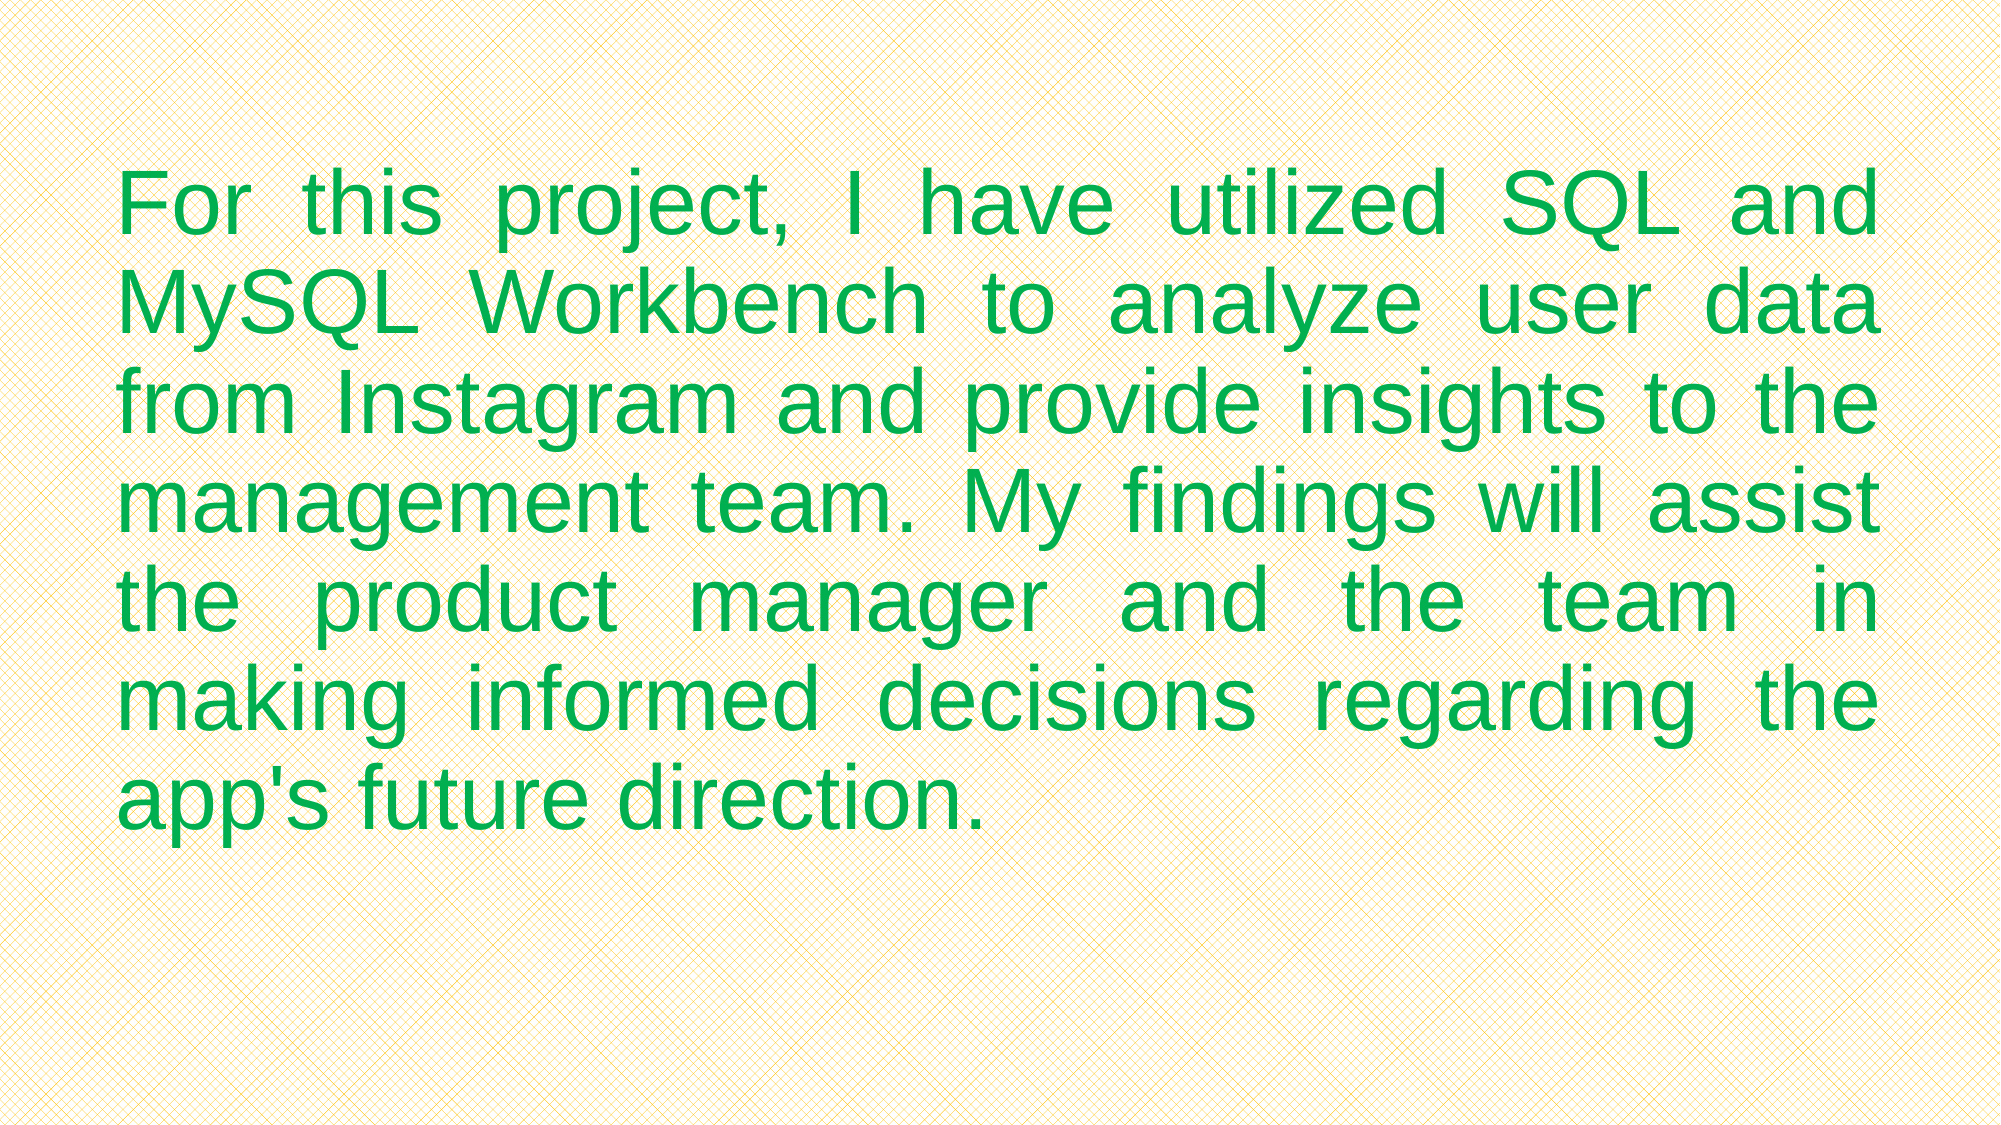

For this project, I have utilized SQL and MySQL Workbench to analyze user data from Instagram and provide insights to the management team. My findings will assist the product manager and the team in making informed decisions regarding the app's future direction.